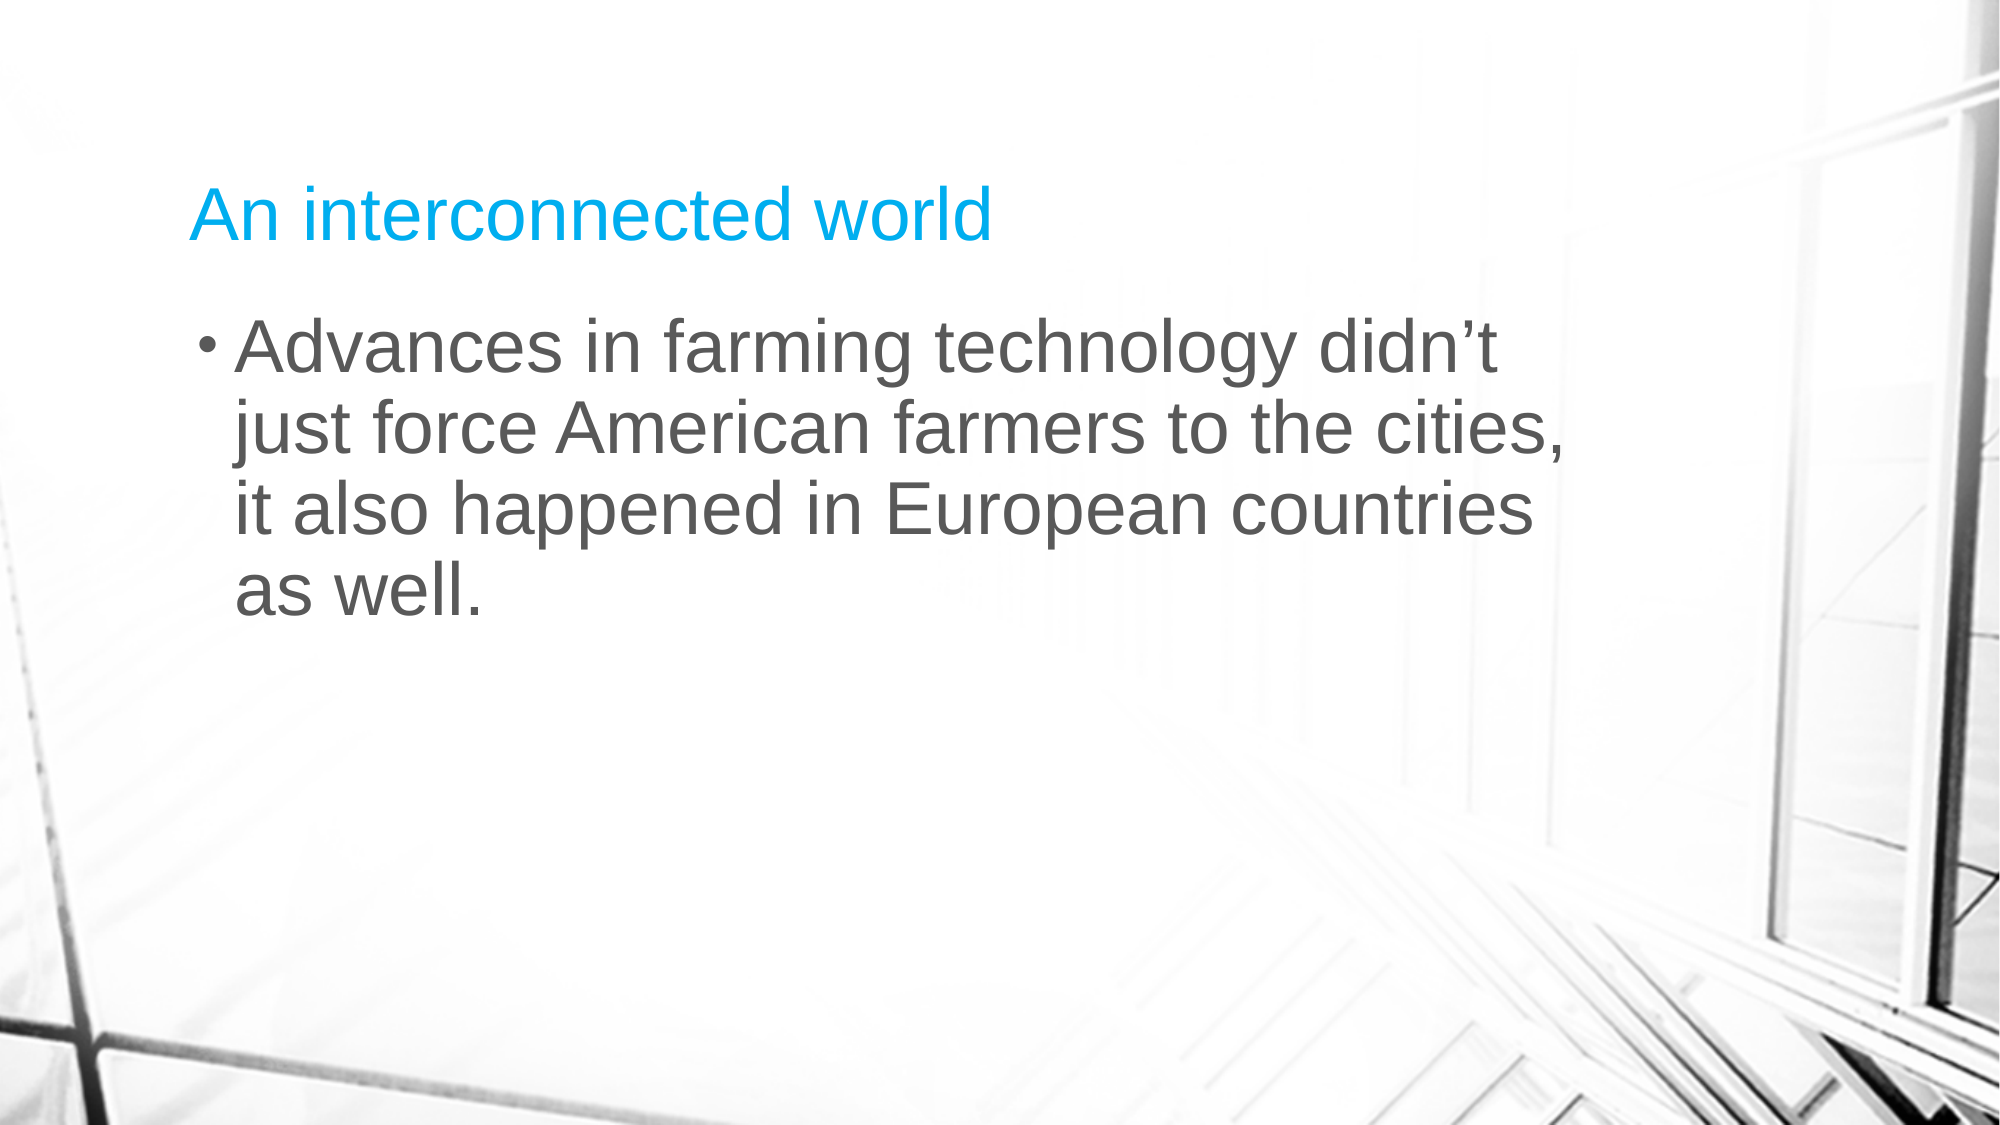

# An interconnected world
Advances in farming technology didn’t just force American farmers to the cities, it also happened in European countries as well.